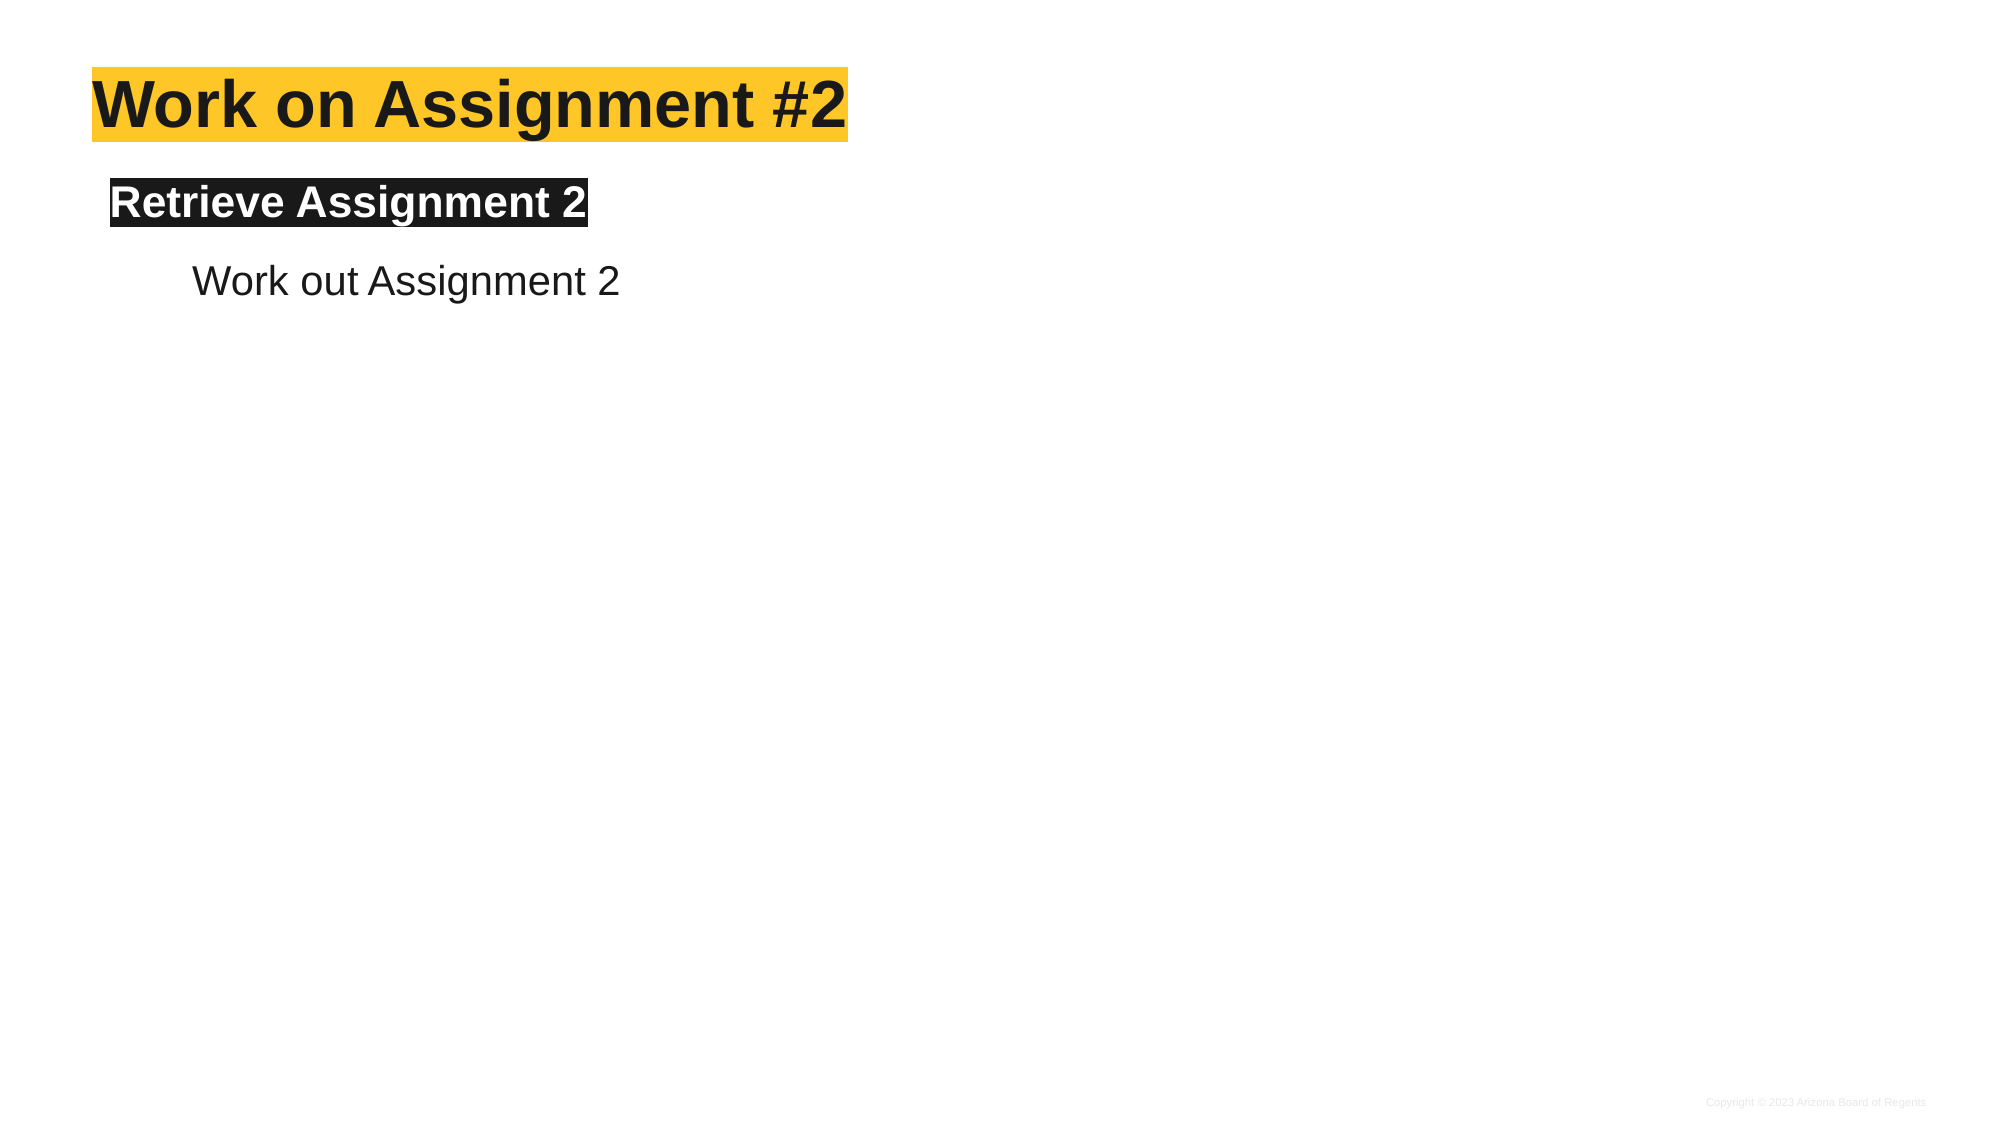

# Work on Assignment #2
Retrieve Assignment 2
Work out Assignment 2